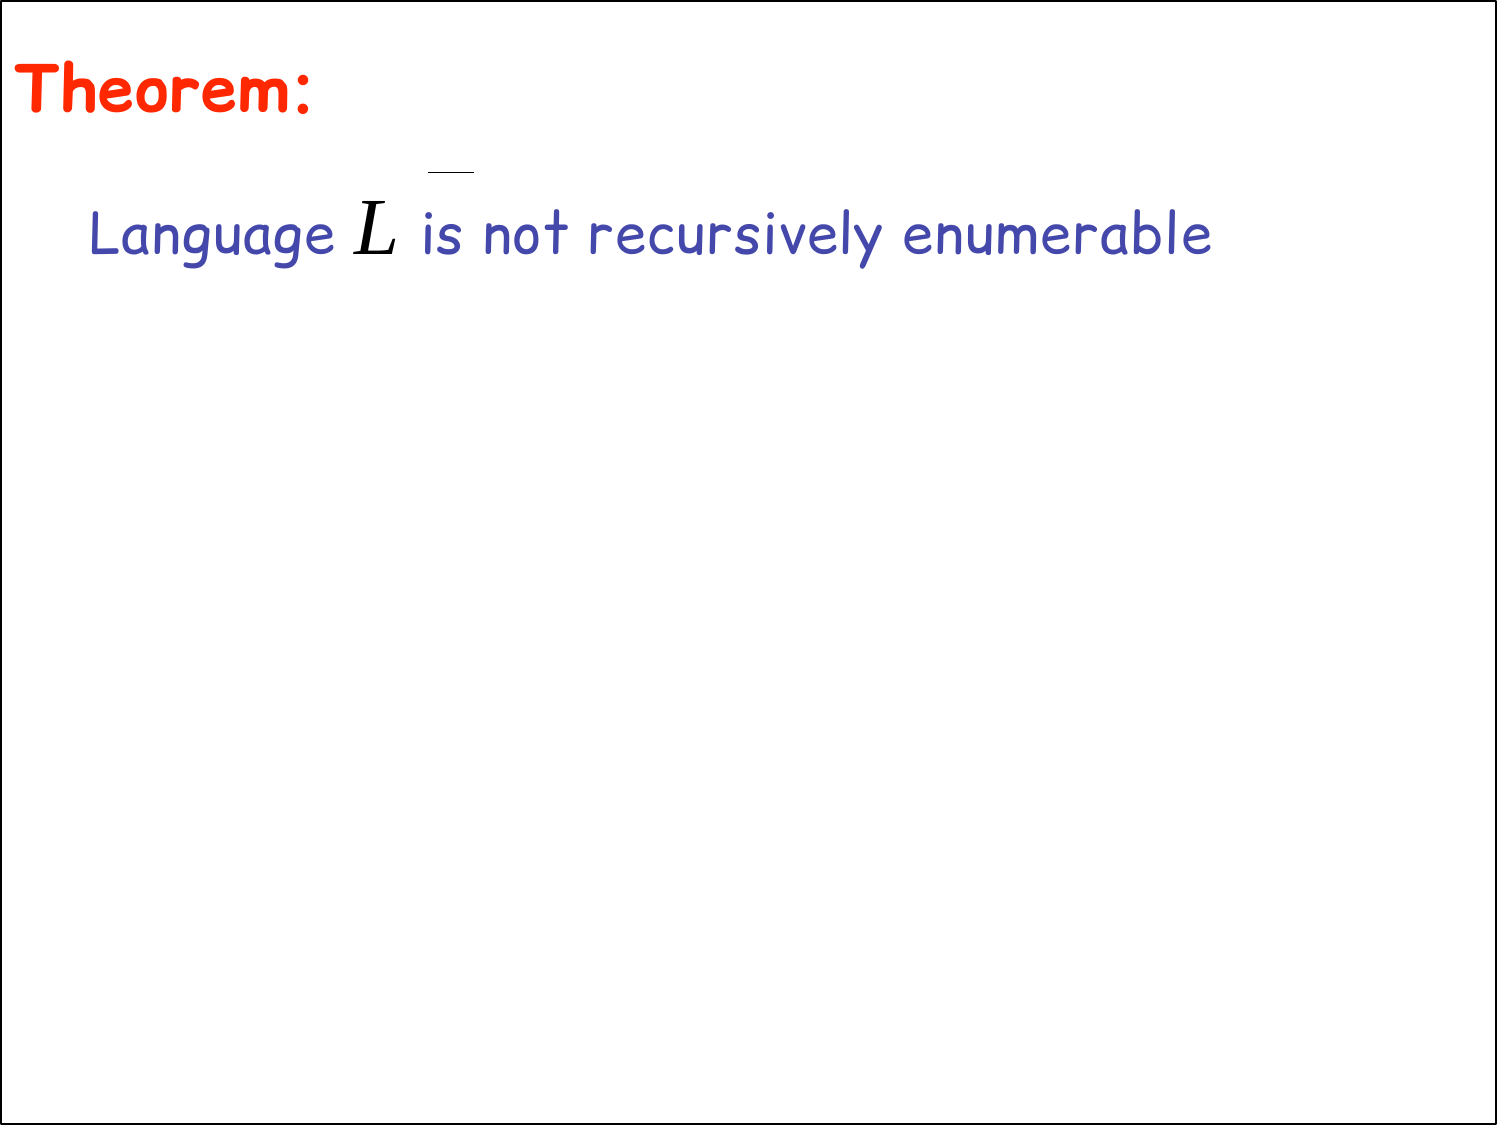

Theorem:
Language L is not recursively enumerable